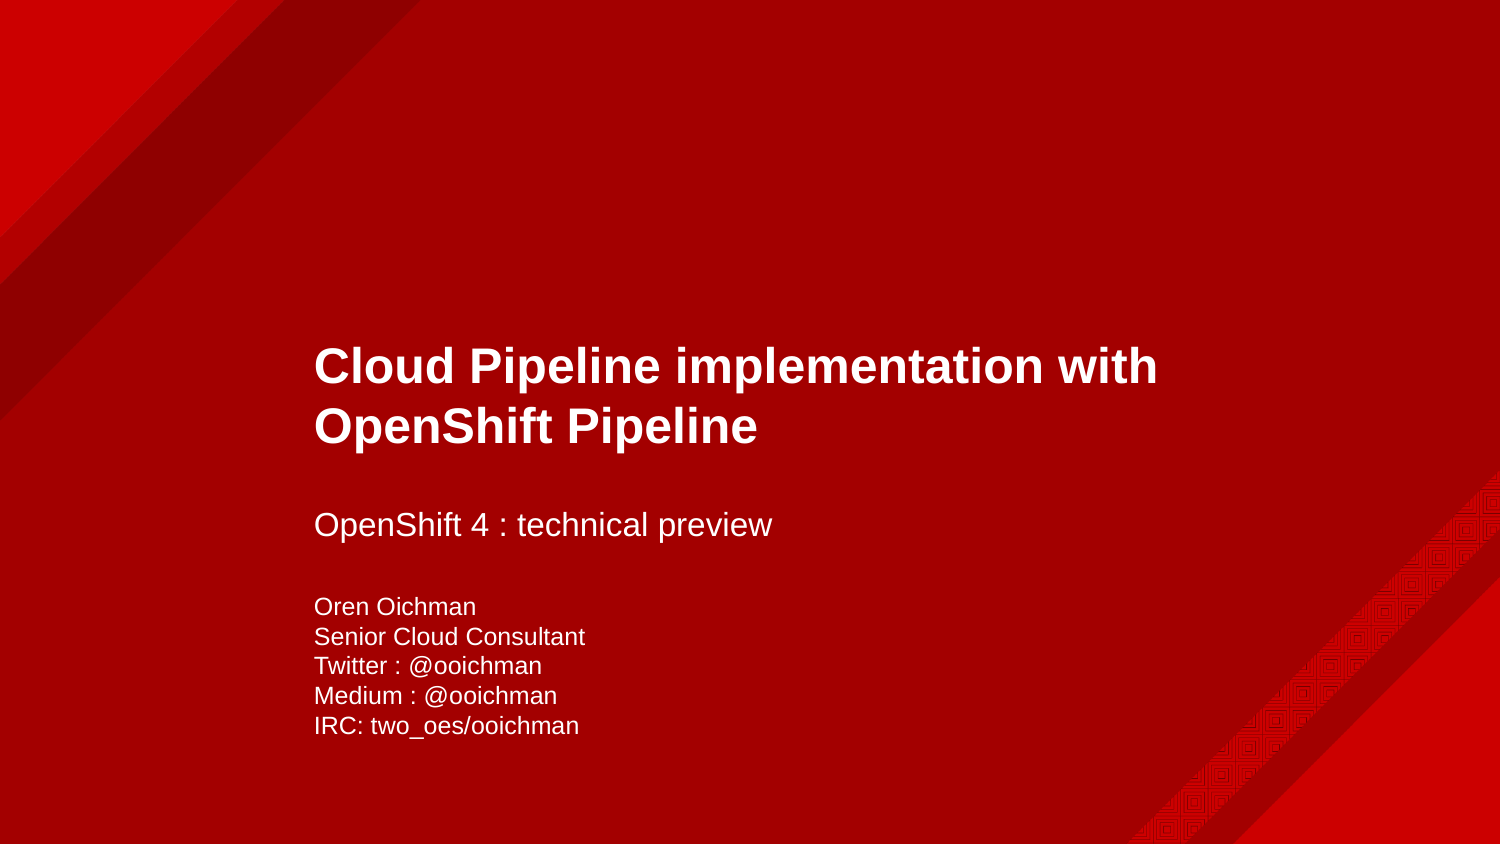

# Cloud Pipeline implementation with OpenShift Pipeline
OpenShift 4 : technical preview
Oren Oichman
Senior Cloud Consultant
Twitter : @ooichman
Medium : @ooichman
IRC: two_oes/ooichman